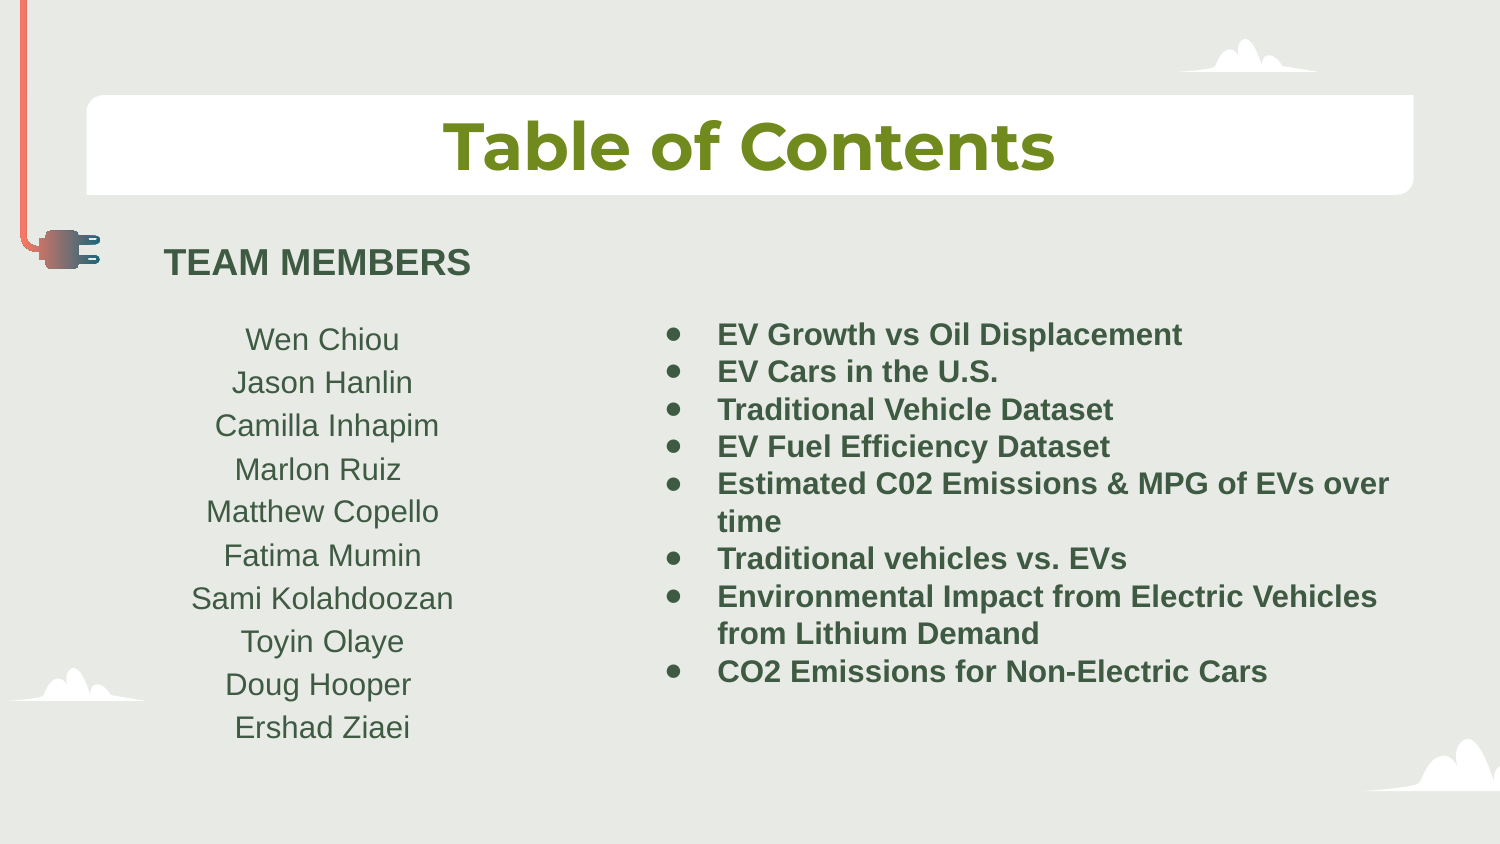

# Table of Contents

TEAM MEMBERS
EV Growth vs Oil Displacement
EV Cars in the U.S.
Traditional Vehicle Dataset
EV Fuel Efficiency Dataset
Estimated C02 Emissions & MPG of EVs over time
Traditional vehicles vs. EVs
Environmental Impact from Electric Vehicles from Lithium Demand
CO2 Emissions for Non-Electric Cars

Wen Chiou
Jason Hanlin
 Camilla Inhapim
Marlon Ruiz
Matthew Copello
Fatima Mumin
Sami Kolahdoozan
Toyin Olaye
Doug Hooper
Ershad Ziaei